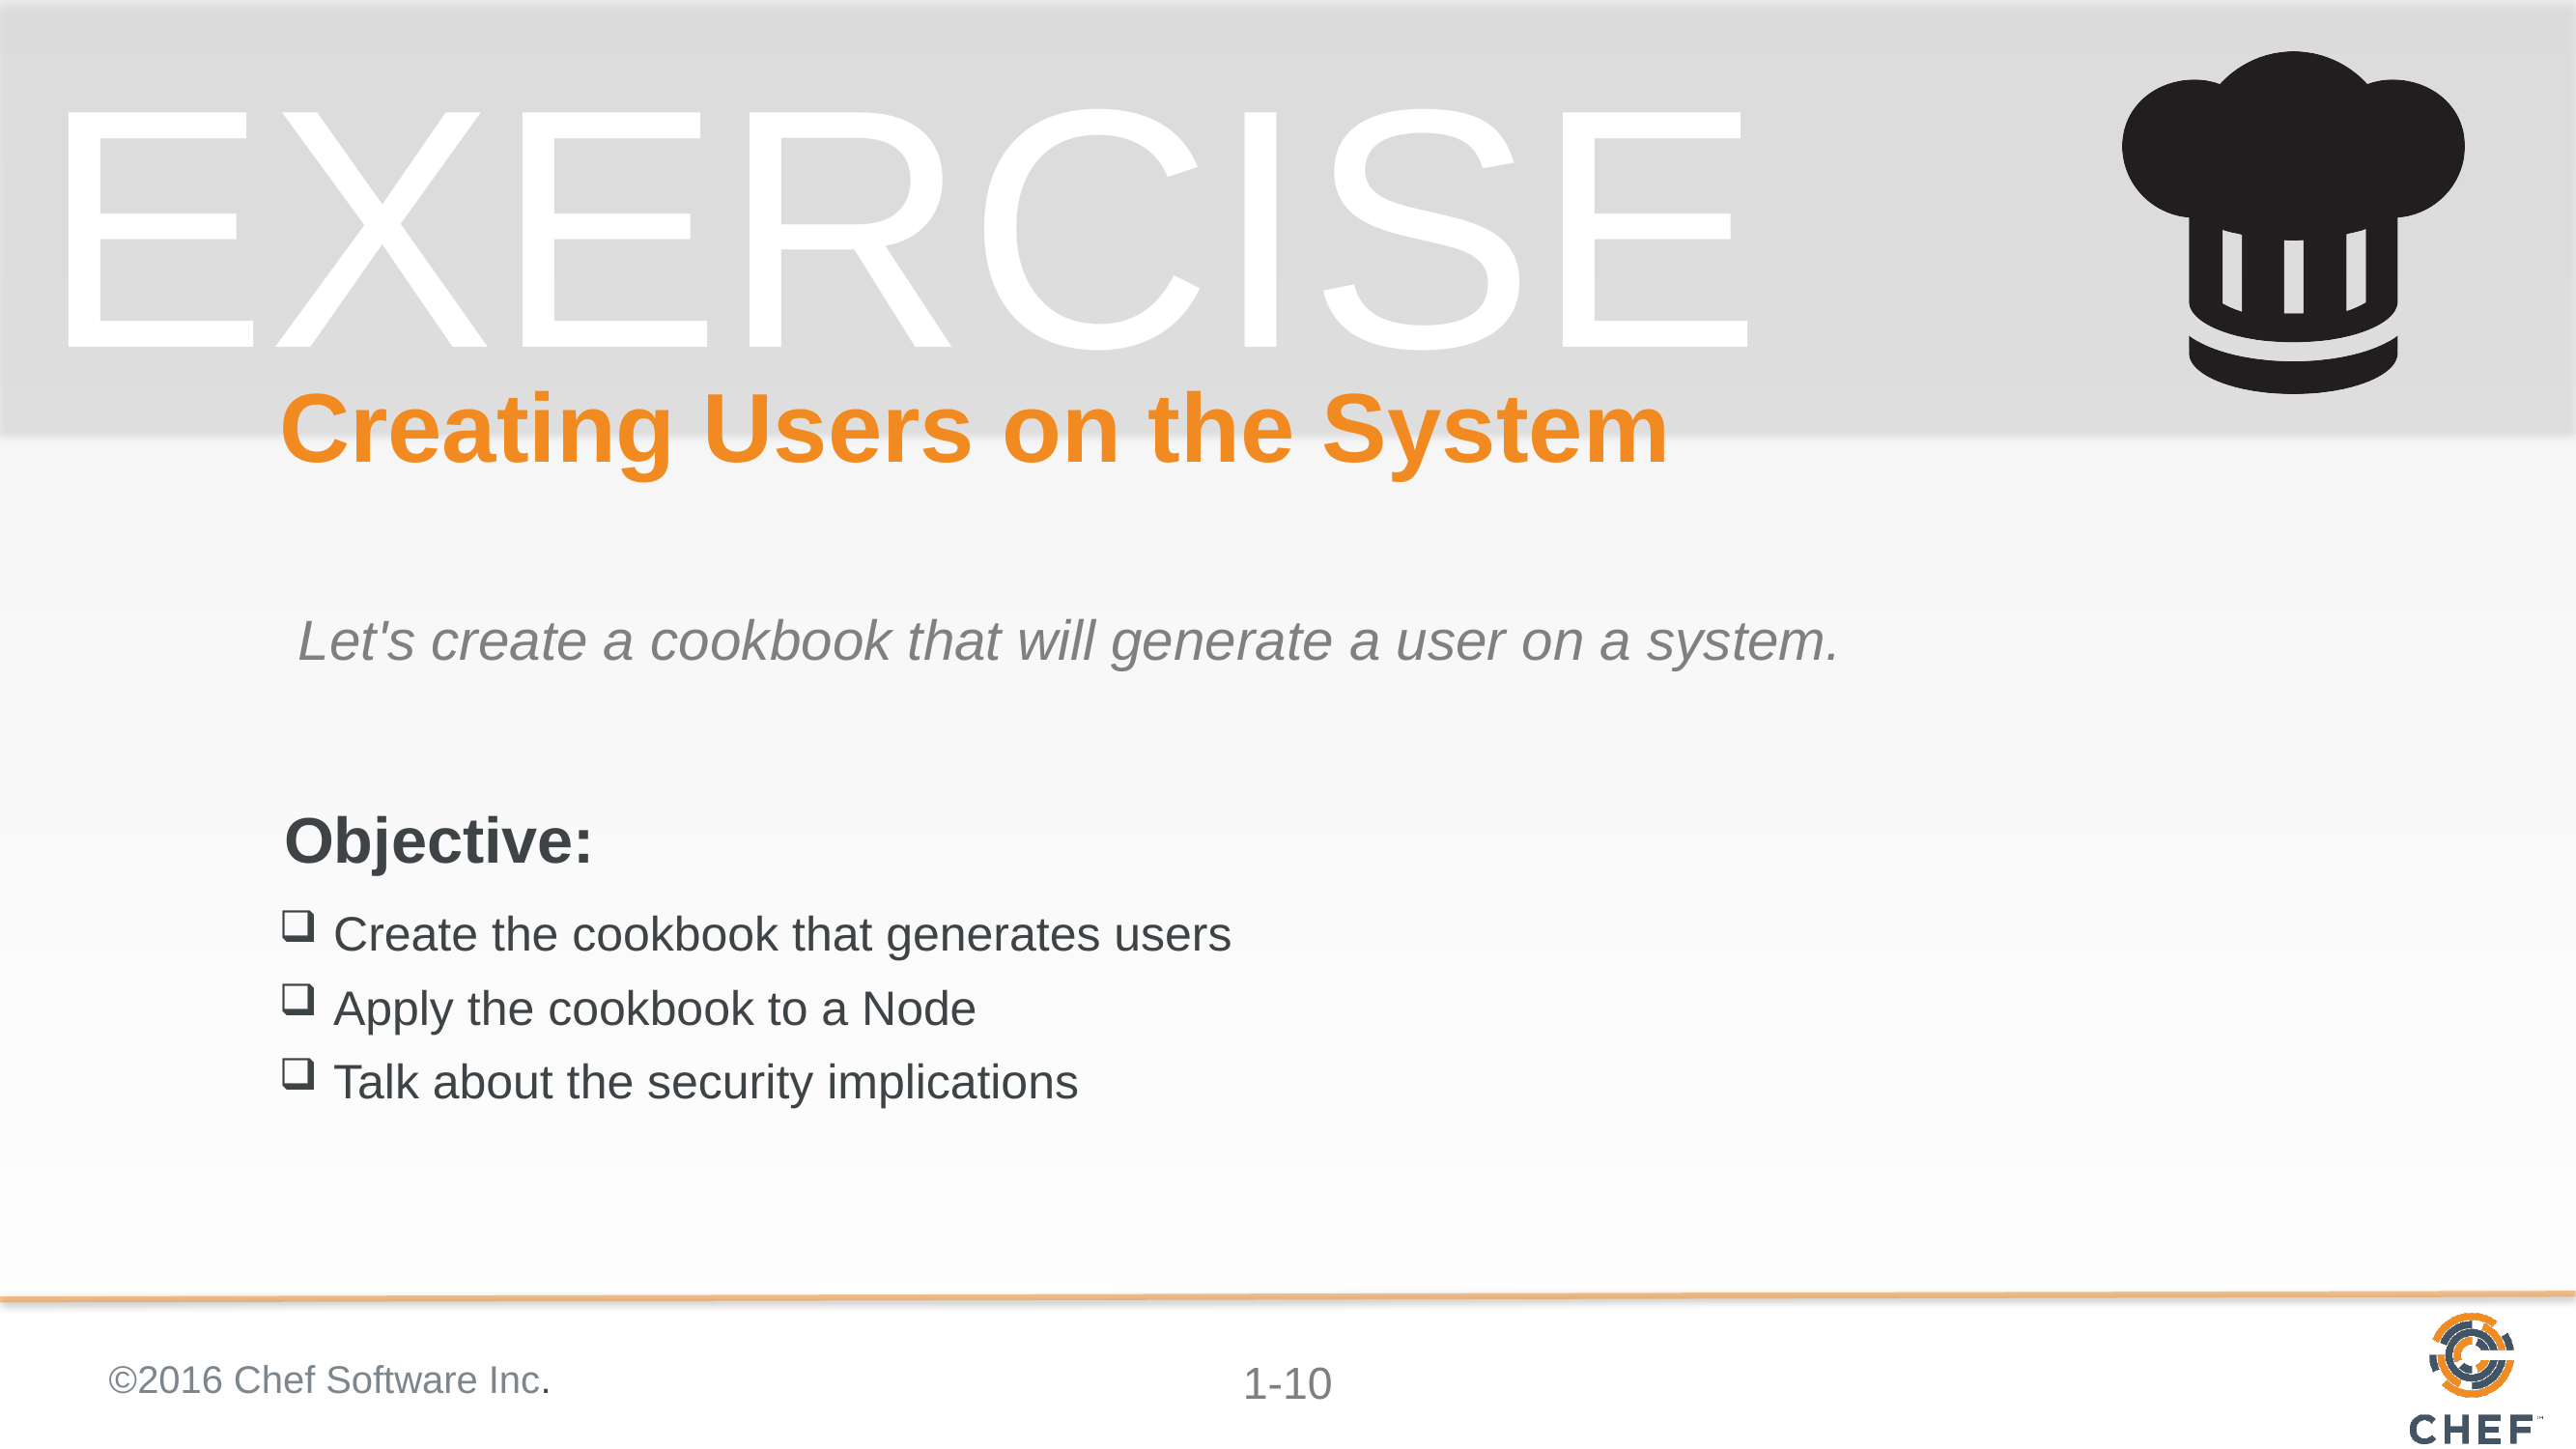

# Creating Users on the System
Let's create a cookbook that will generate a user on a system.
Create the cookbook that generates users
Apply the cookbook to a Node
Talk about the security implications